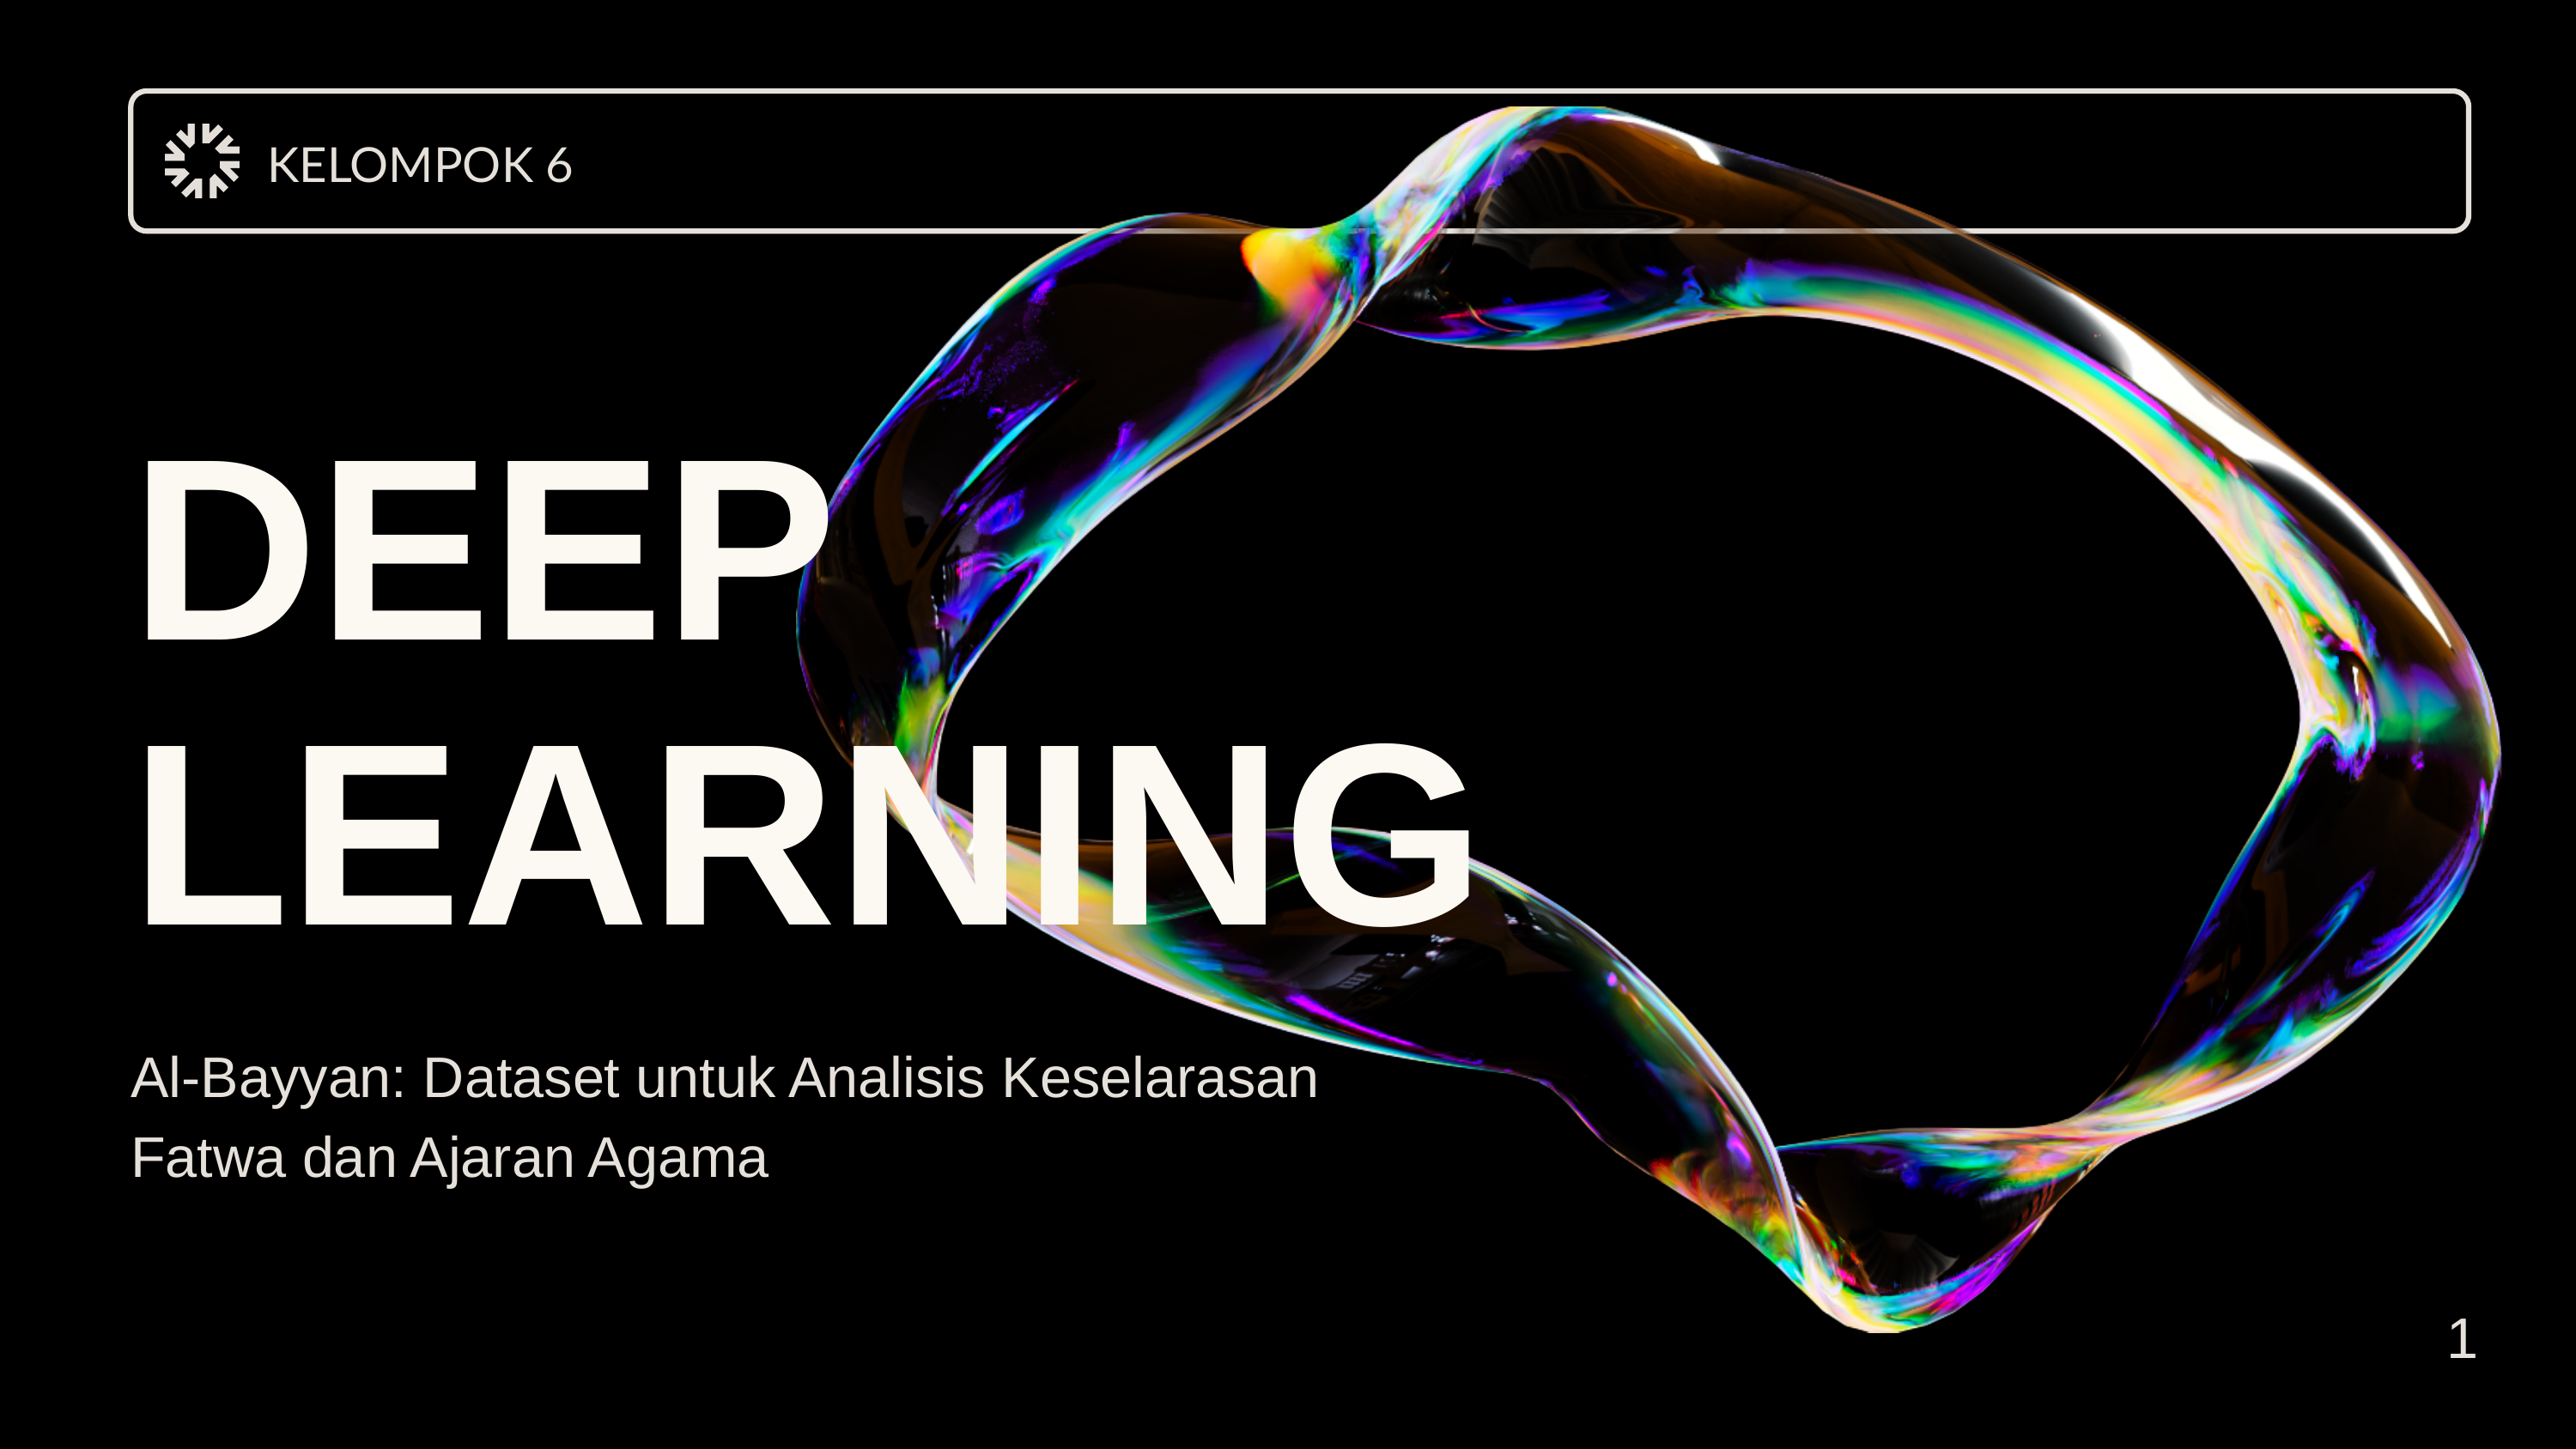

KELOMPOK 6
DEEP LEARNING
Al-Bayyan: Dataset untuk Analisis Keselarasan Fatwa dan Ajaran Agama
1